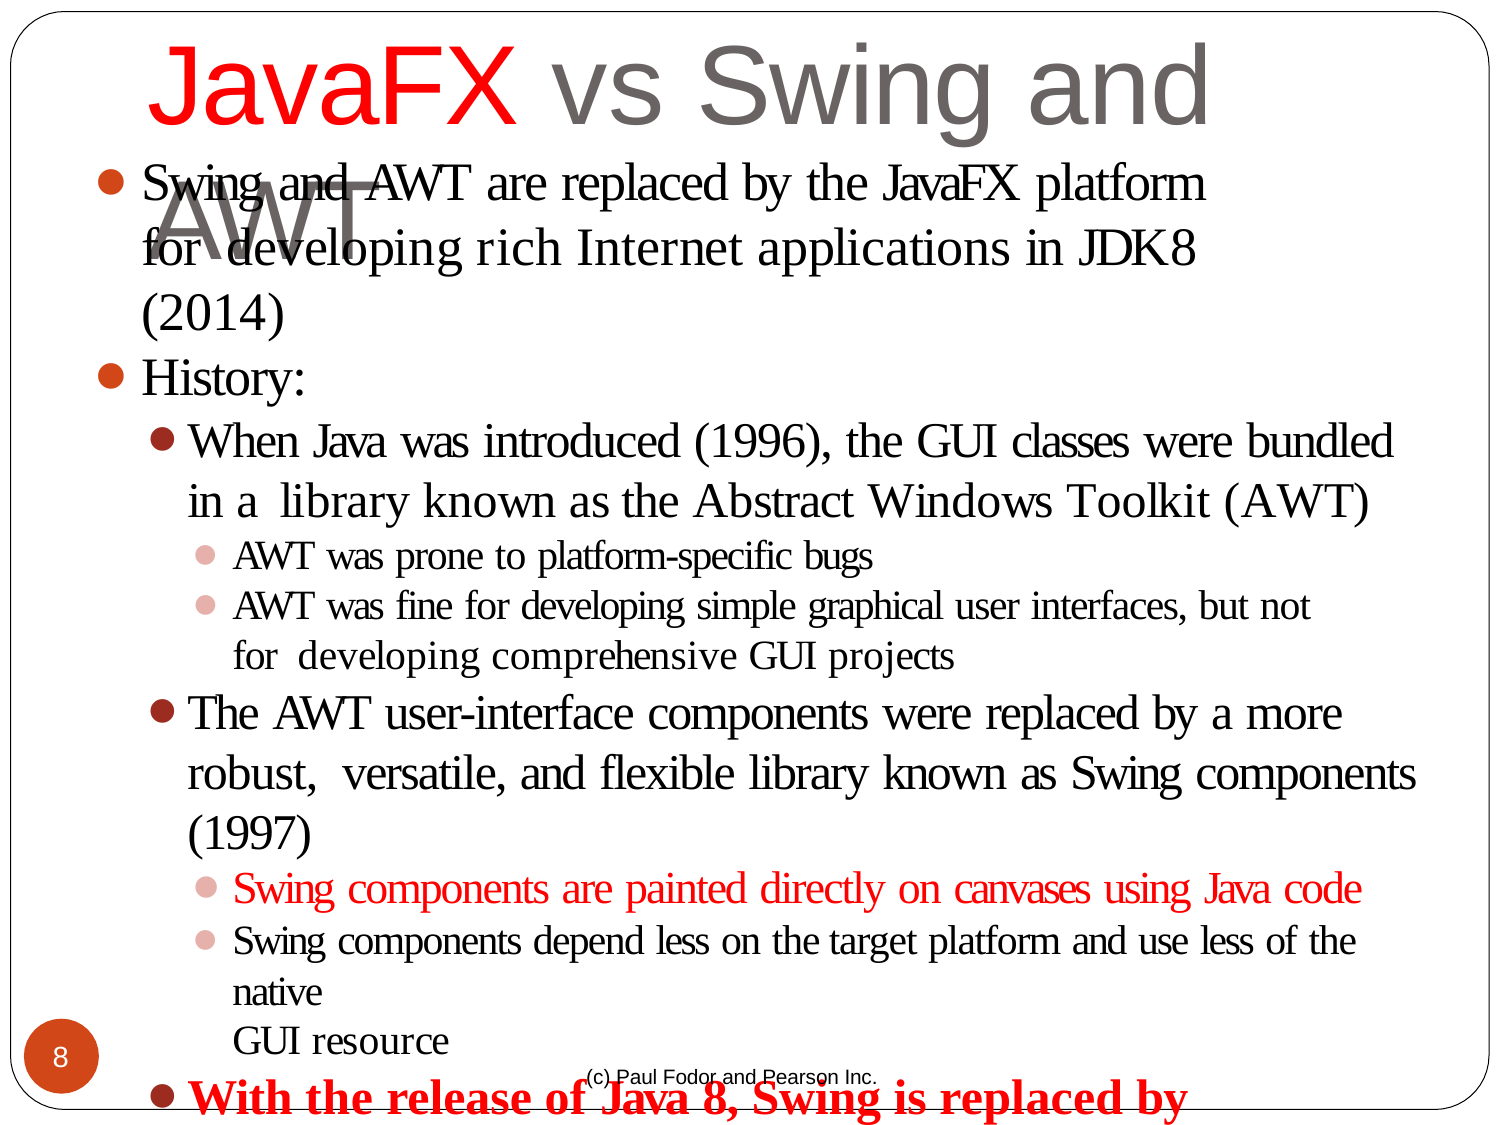

# JavaFX vs Swing and AWT
Swing and AWT are replaced by the JavaFX platform for  developing rich Internet applications in JDK8 (2014)
History:
When Java was introduced (1996), the GUI classes were bundled in a  library known as the Abstract Windows Toolkit (AWT)
AWT was prone to platform-specific bugs
AWT was fine for developing simple graphical user interfaces, but not for  developing comprehensive GUI projects
The AWT user-interface components were replaced by a more robust,  versatile, and flexible library known as Swing components (1997)
Swing components are painted directly on canvases using Java code
Swing components depend less on the target platform and use less of the native
GUI resource
With the release of Java 8, Swing is replaced by a  completely new GUI platform: JavaFX

8
(c) Paul Fodor and Pearson Inc.